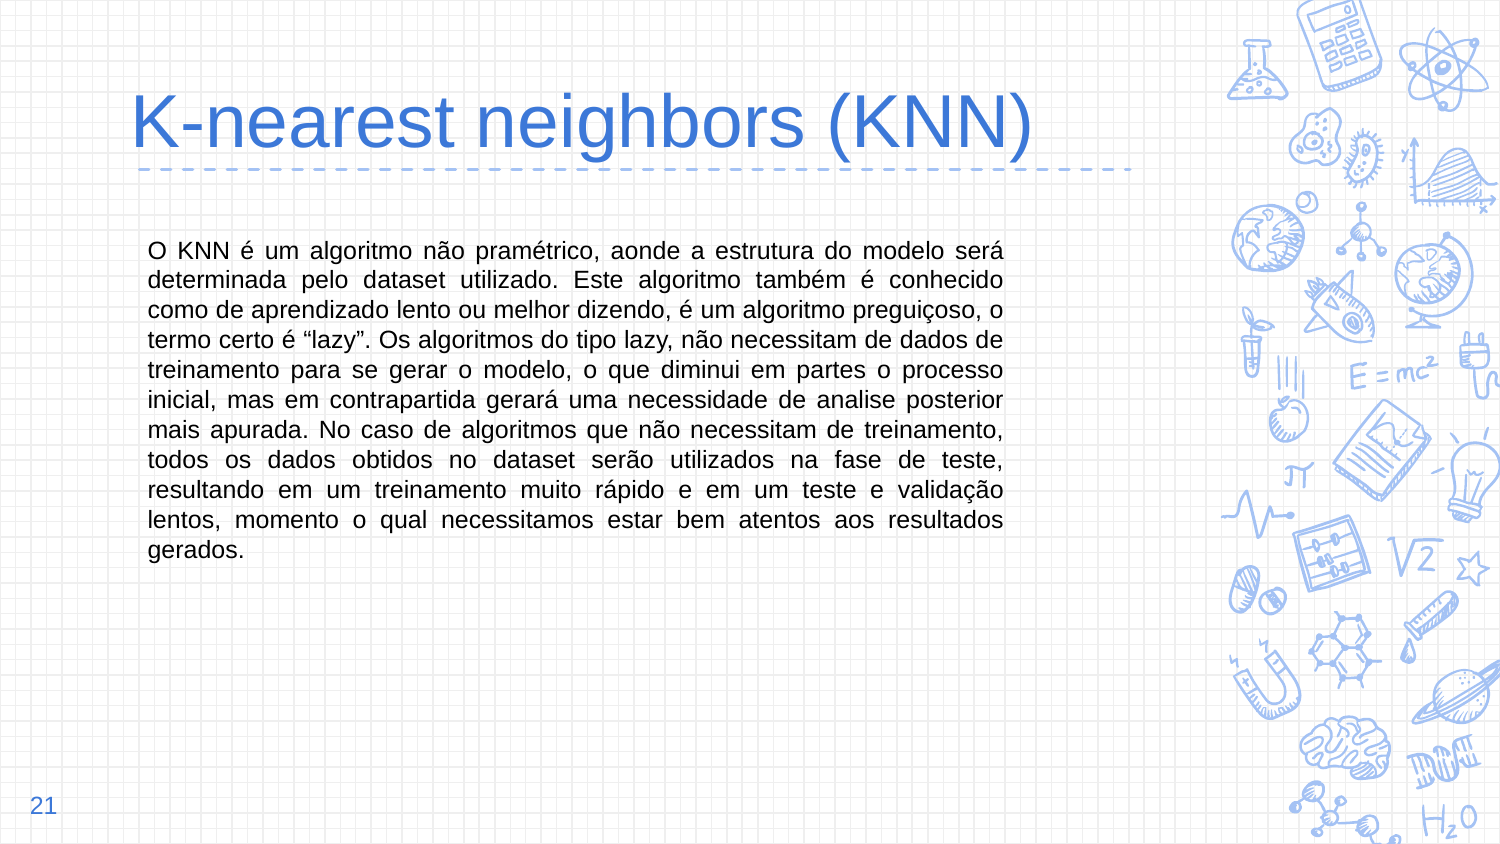

# K-nearest neighbors (KNN)
O KNN é um algoritmo não pramétrico, aonde a estrutura do modelo será determinada pelo dataset utilizado. Este algoritmo também é conhecido como de aprendizado lento ou melhor dizendo, é um algoritmo preguiçoso, o termo certo é “lazy”. Os algoritmos do tipo lazy, não necessitam de dados de treinamento para se gerar o modelo, o que diminui em partes o processo inicial, mas em contrapartida gerará uma necessidade de analise posterior mais apurada. No caso de algoritmos que não necessitam de treinamento, todos os dados obtidos no dataset serão utilizados na fase de teste, resultando em um treinamento muito rápido e em um teste e validação lentos, momento o qual necessitamos estar bem atentos aos resultados gerados.
21